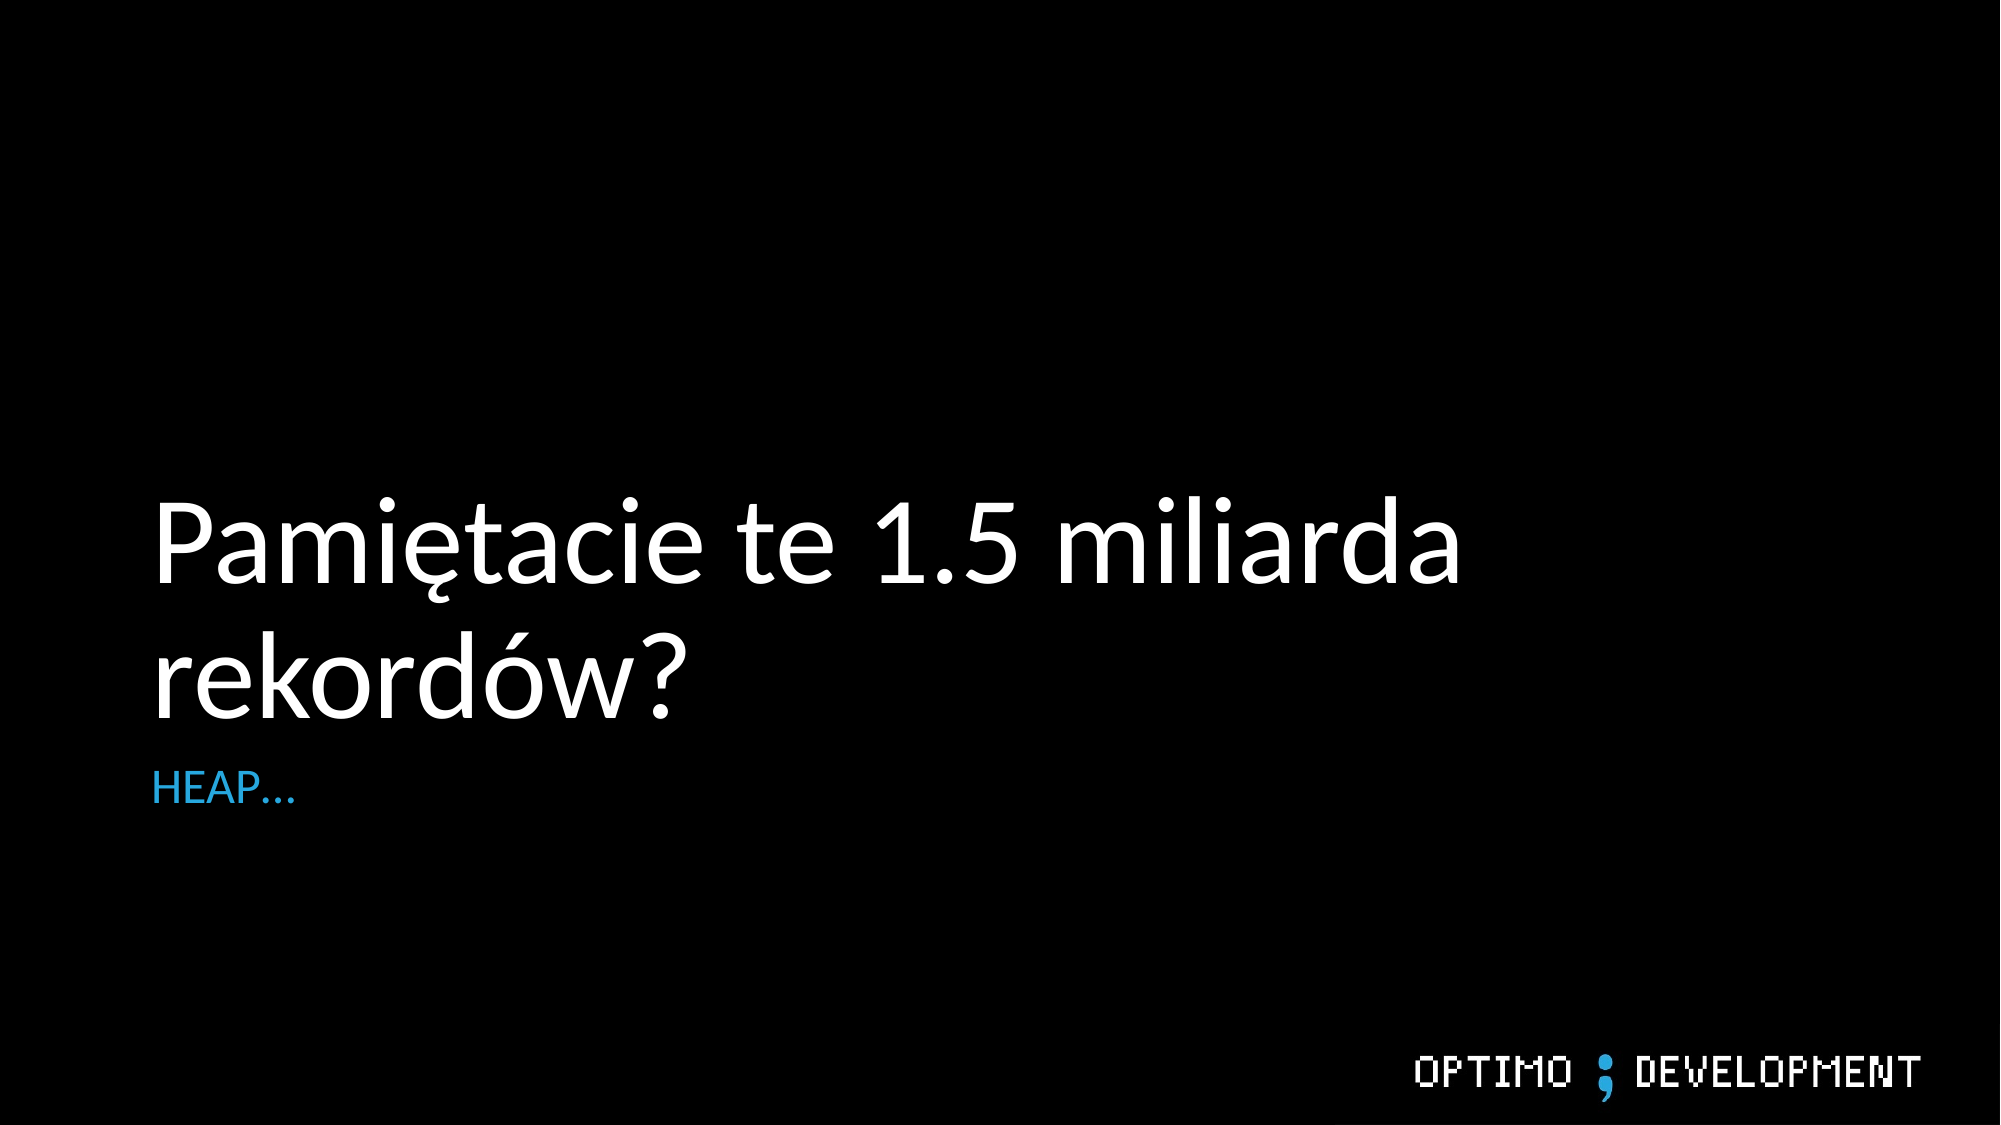

# Pamiętacie te 1.5 miliarda rekordów?
HEAP…